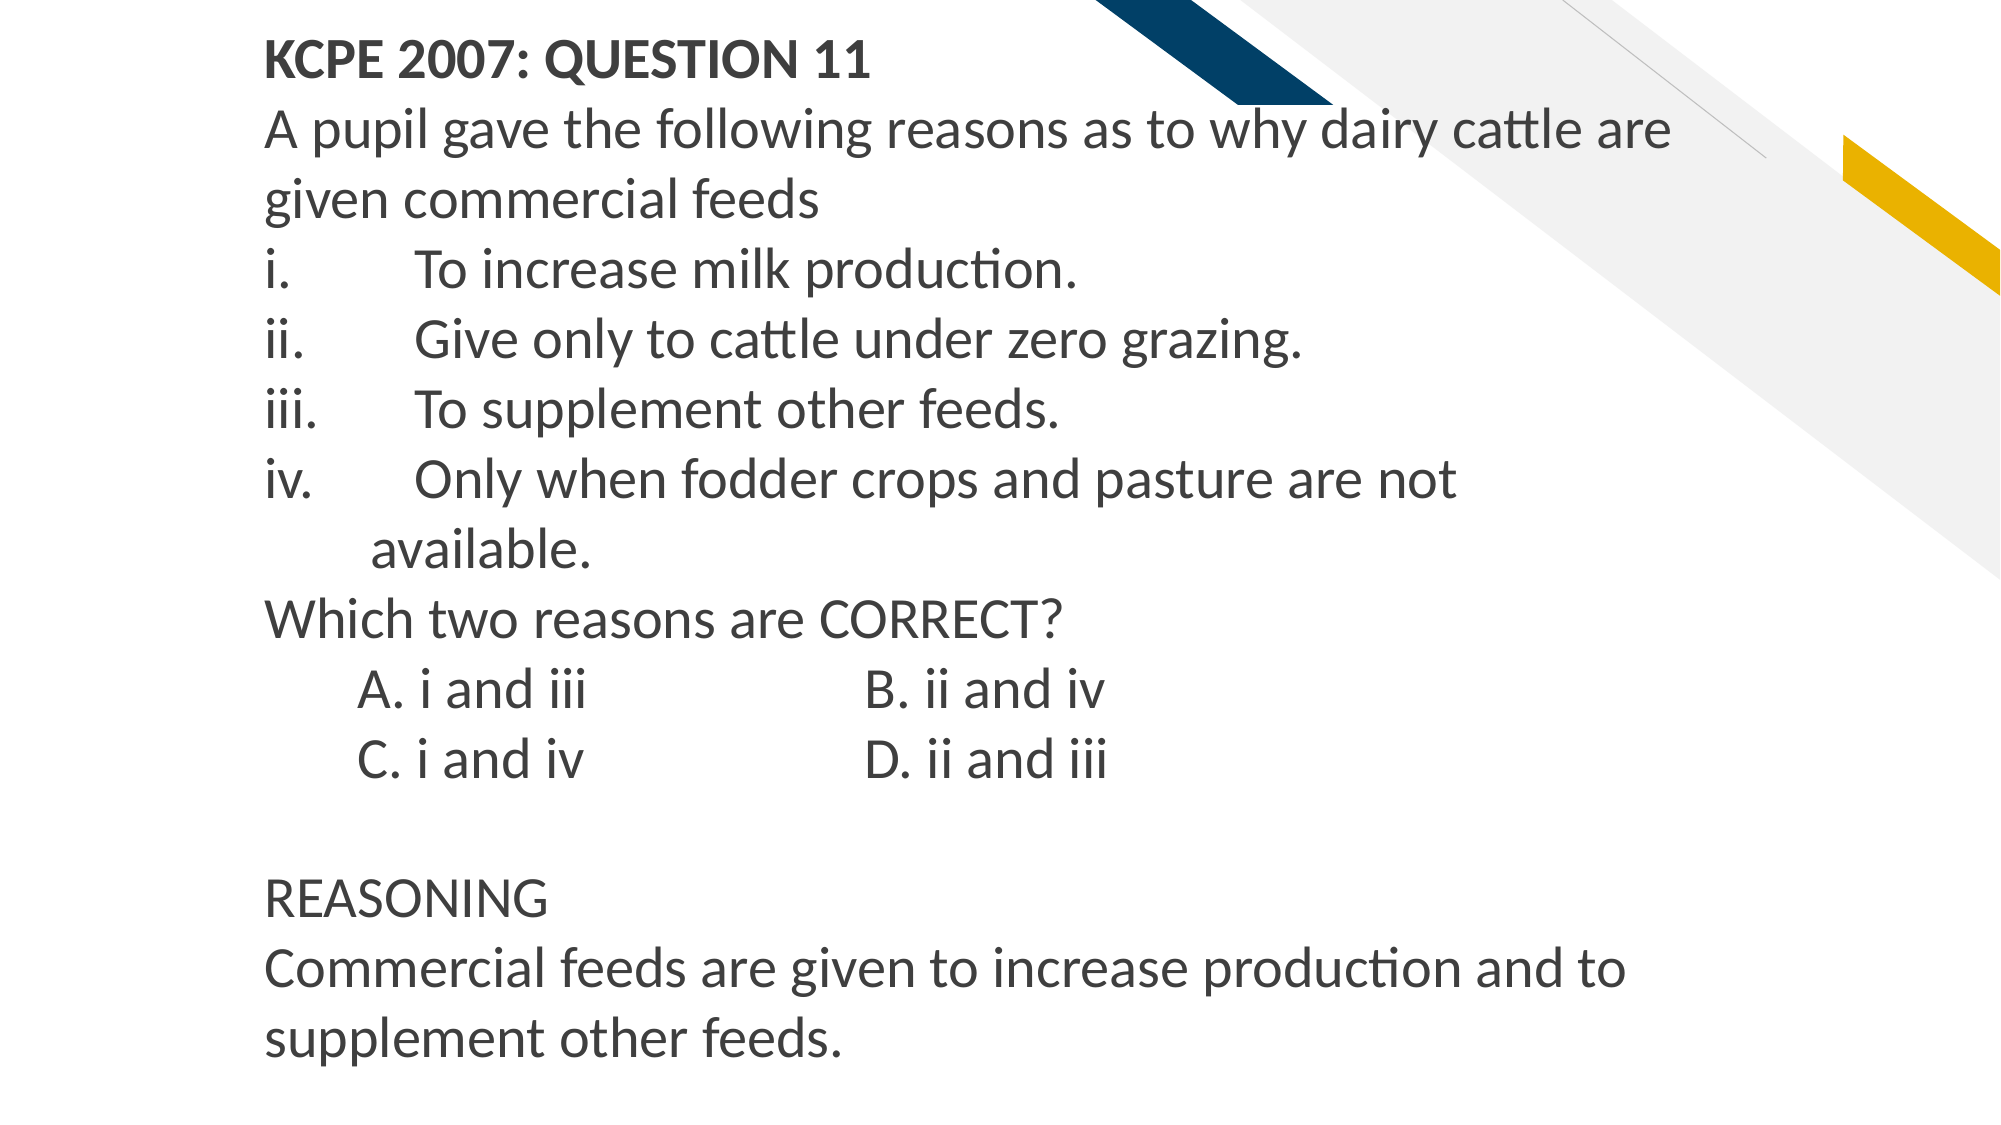

KCPE 2007: QUESTION 11
A pupil gave the following reasons as to why dairy cattle are given commercial feeds
i.	To increase milk production.
ii.	Give only to cattle under zero grazing.
iii.	To supplement other feeds.
iv.	Only when fodder crops and pasture are not
        available.
Which two reasons are CORRECT?
       A. i and iii		B. ii and iv
       C. i and iv 		D. ii and iii

REASONING
Commercial feeds are given to increase production and to supplement other feeds.